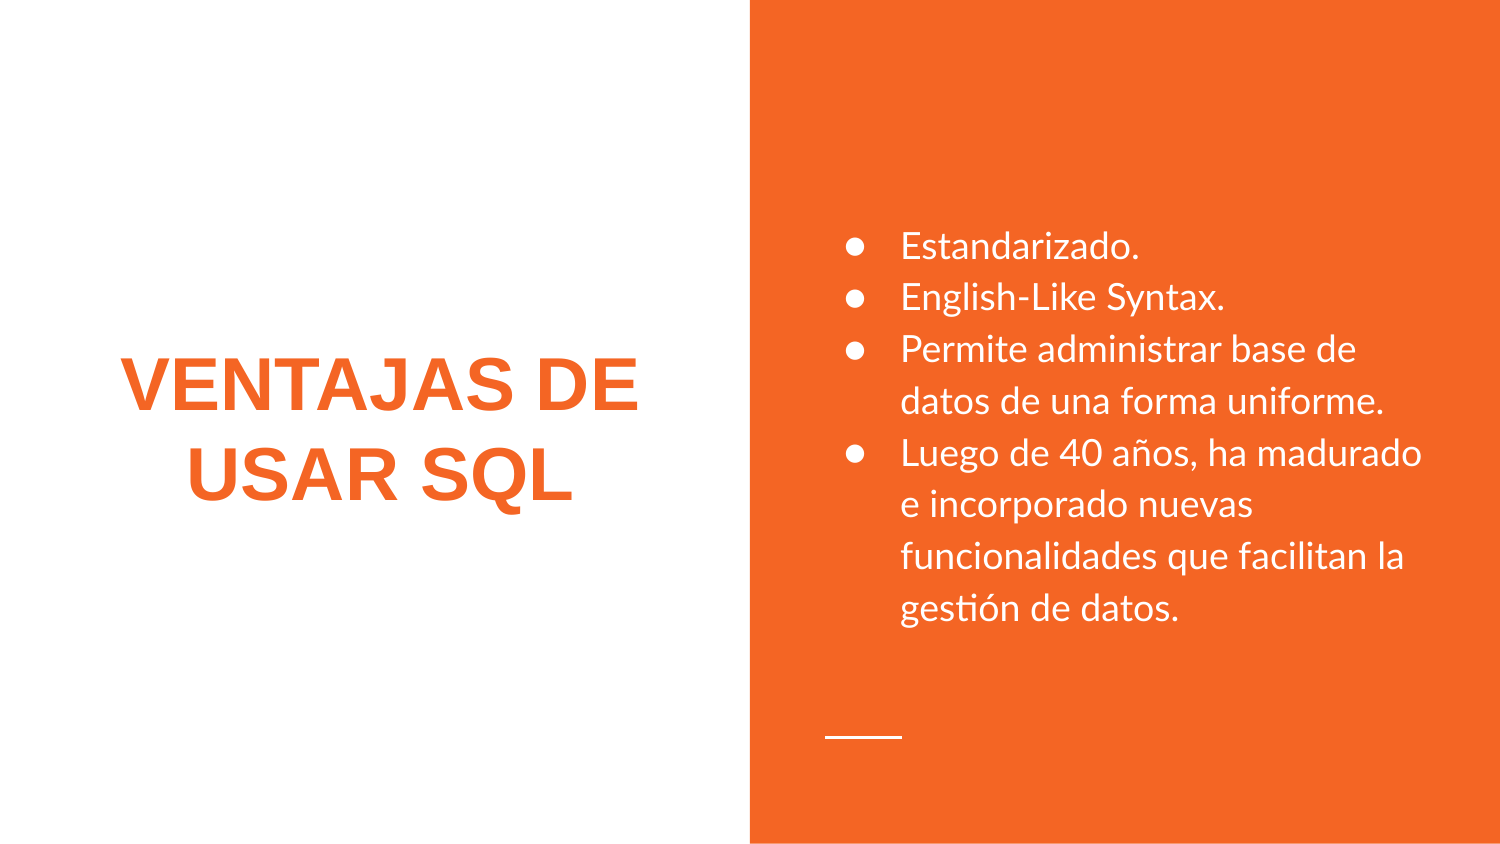

Estandarizado.
English-Like Syntax.
Permite administrar base de datos de una forma uniforme.
Luego de 40 años, ha madurado e incorporado nuevas funcionalidades que facilitan la gestión de datos.
# VENTAJAS DE USAR SQL